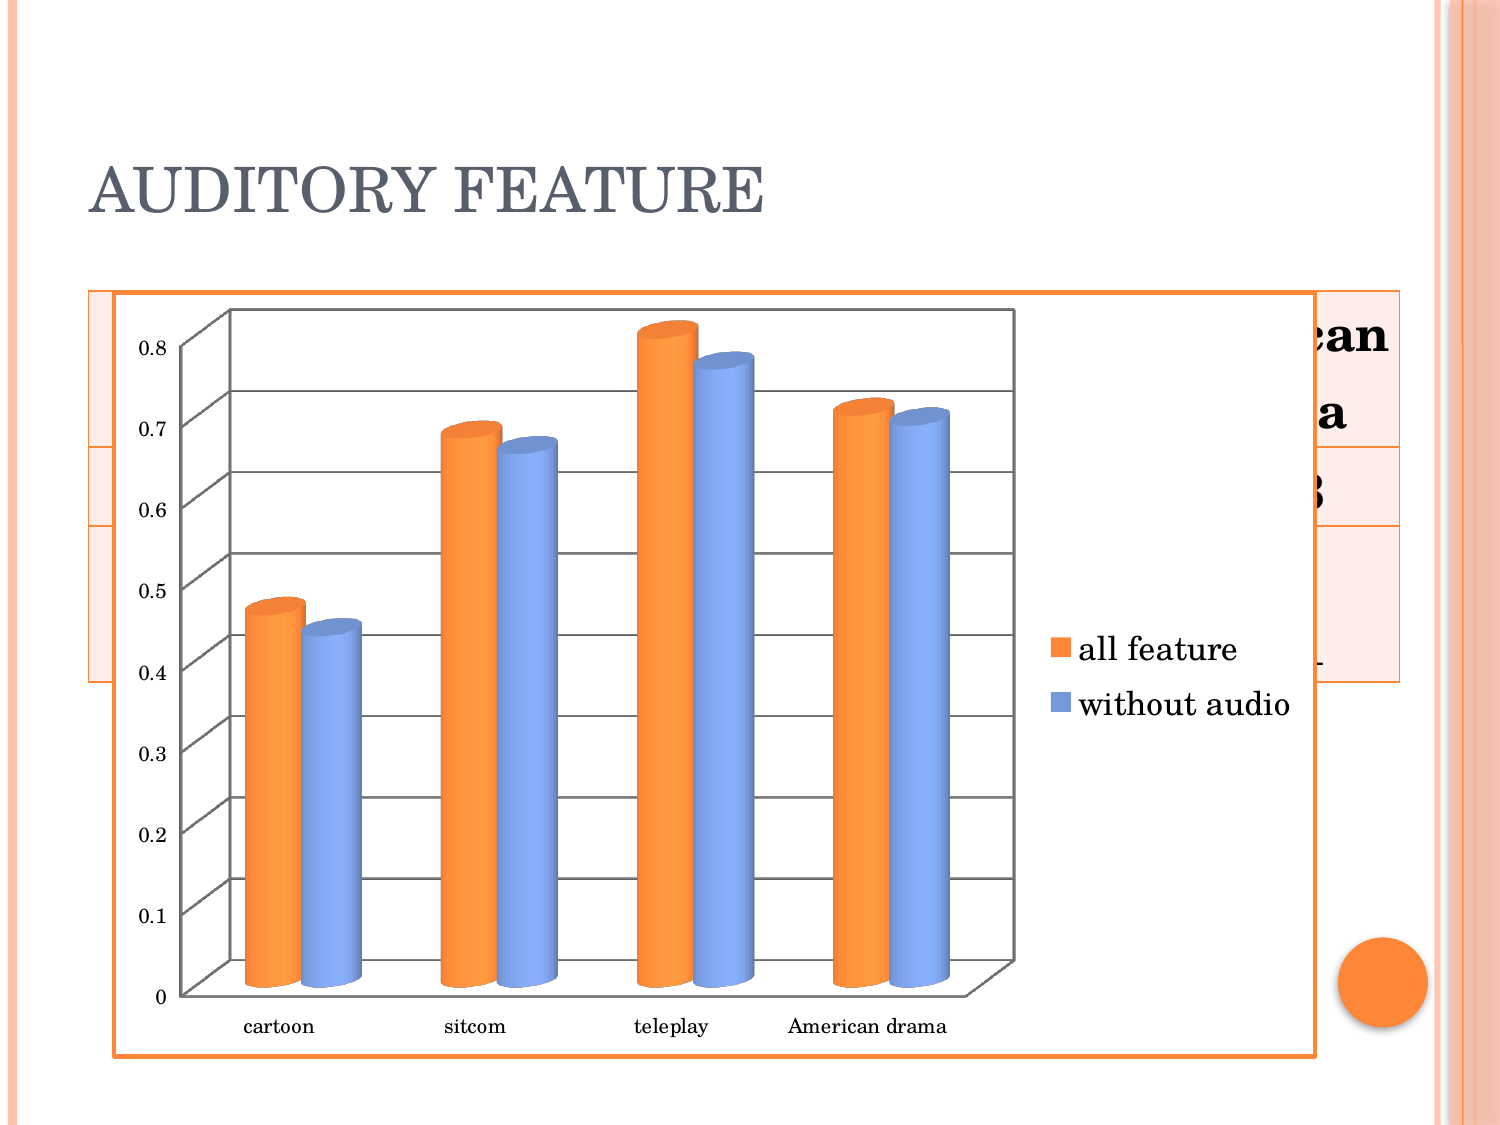

# Auditory feature
|  | cartoon | sitcom | teleplay | American drama |
| --- | --- | --- | --- | --- |
| all feature | 0.458 | 0.675 | 0.798 | 0.703 |
| without audio | 0.432 | 0.656 | 0.76 | 0.691 |

[unsupported chart]